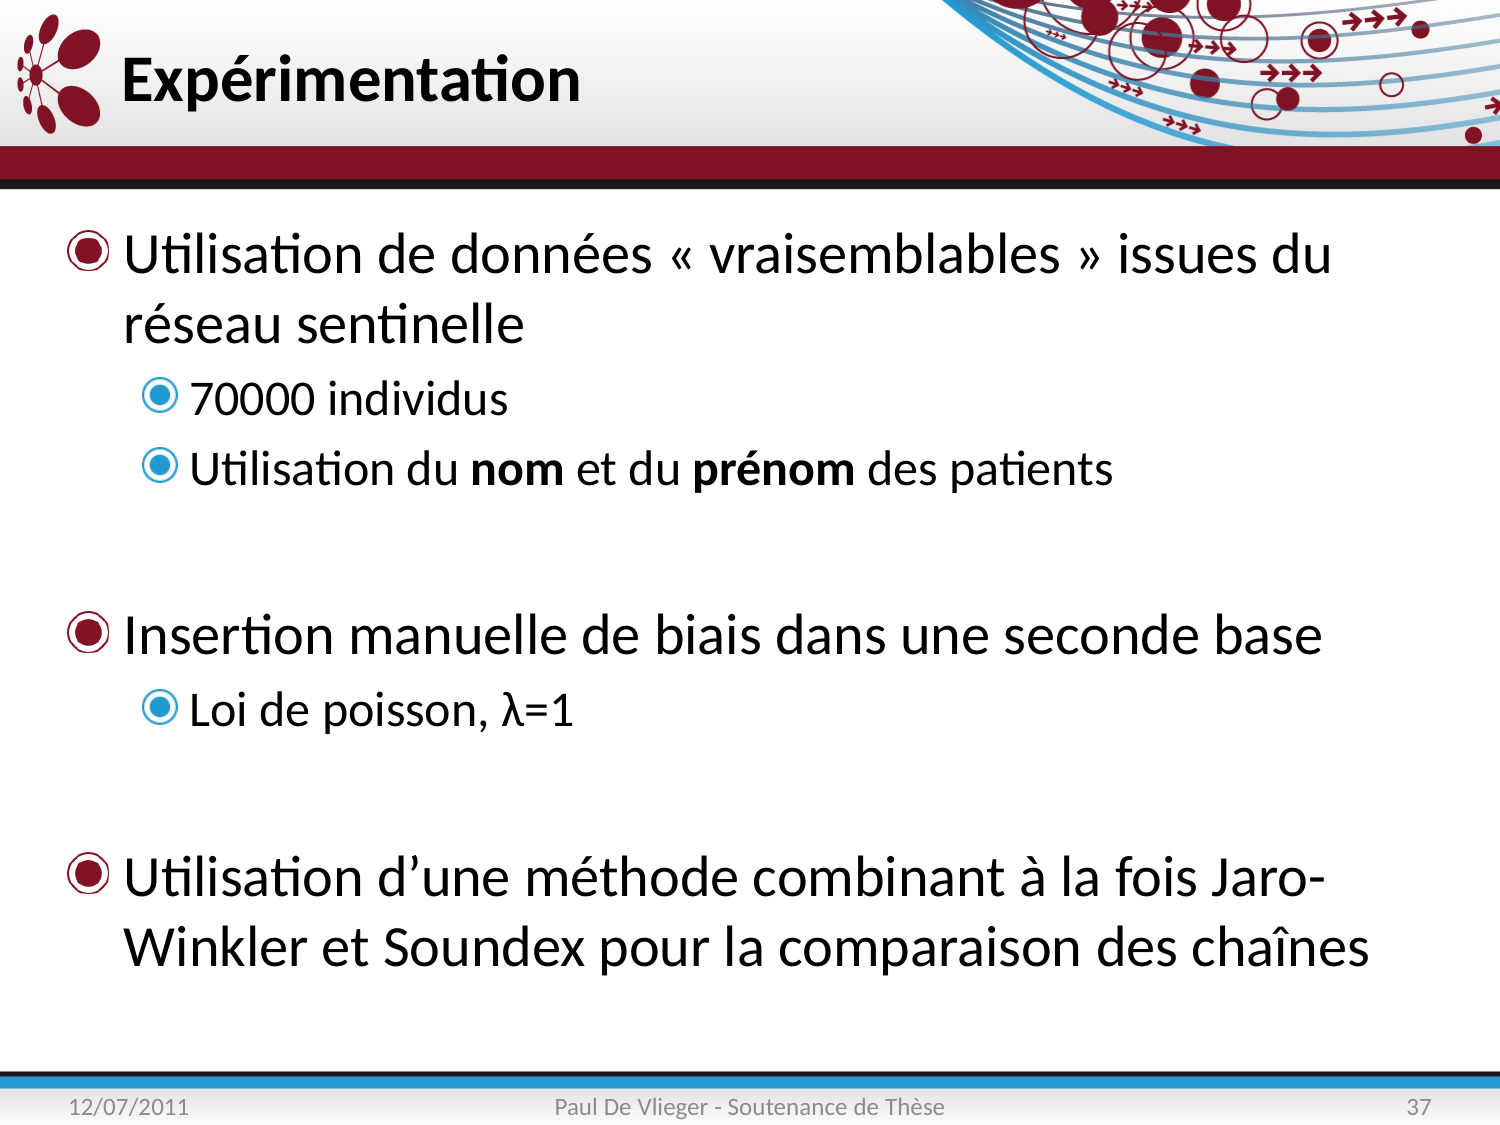

# Expérimentation
Utilisation de données « vraisemblables » issues du réseau sentinelle
70000 individus
Utilisation du nom et du prénom des patients

Insertion manuelle de biais dans une seconde base
Loi de poisson, λ=1

Utilisation d’une méthode combinant à la fois Jaro-Winkler et Soundex pour la comparaison des chaînes
12/07/2011
Paul De Vlieger - Soutenance de Thèse
37